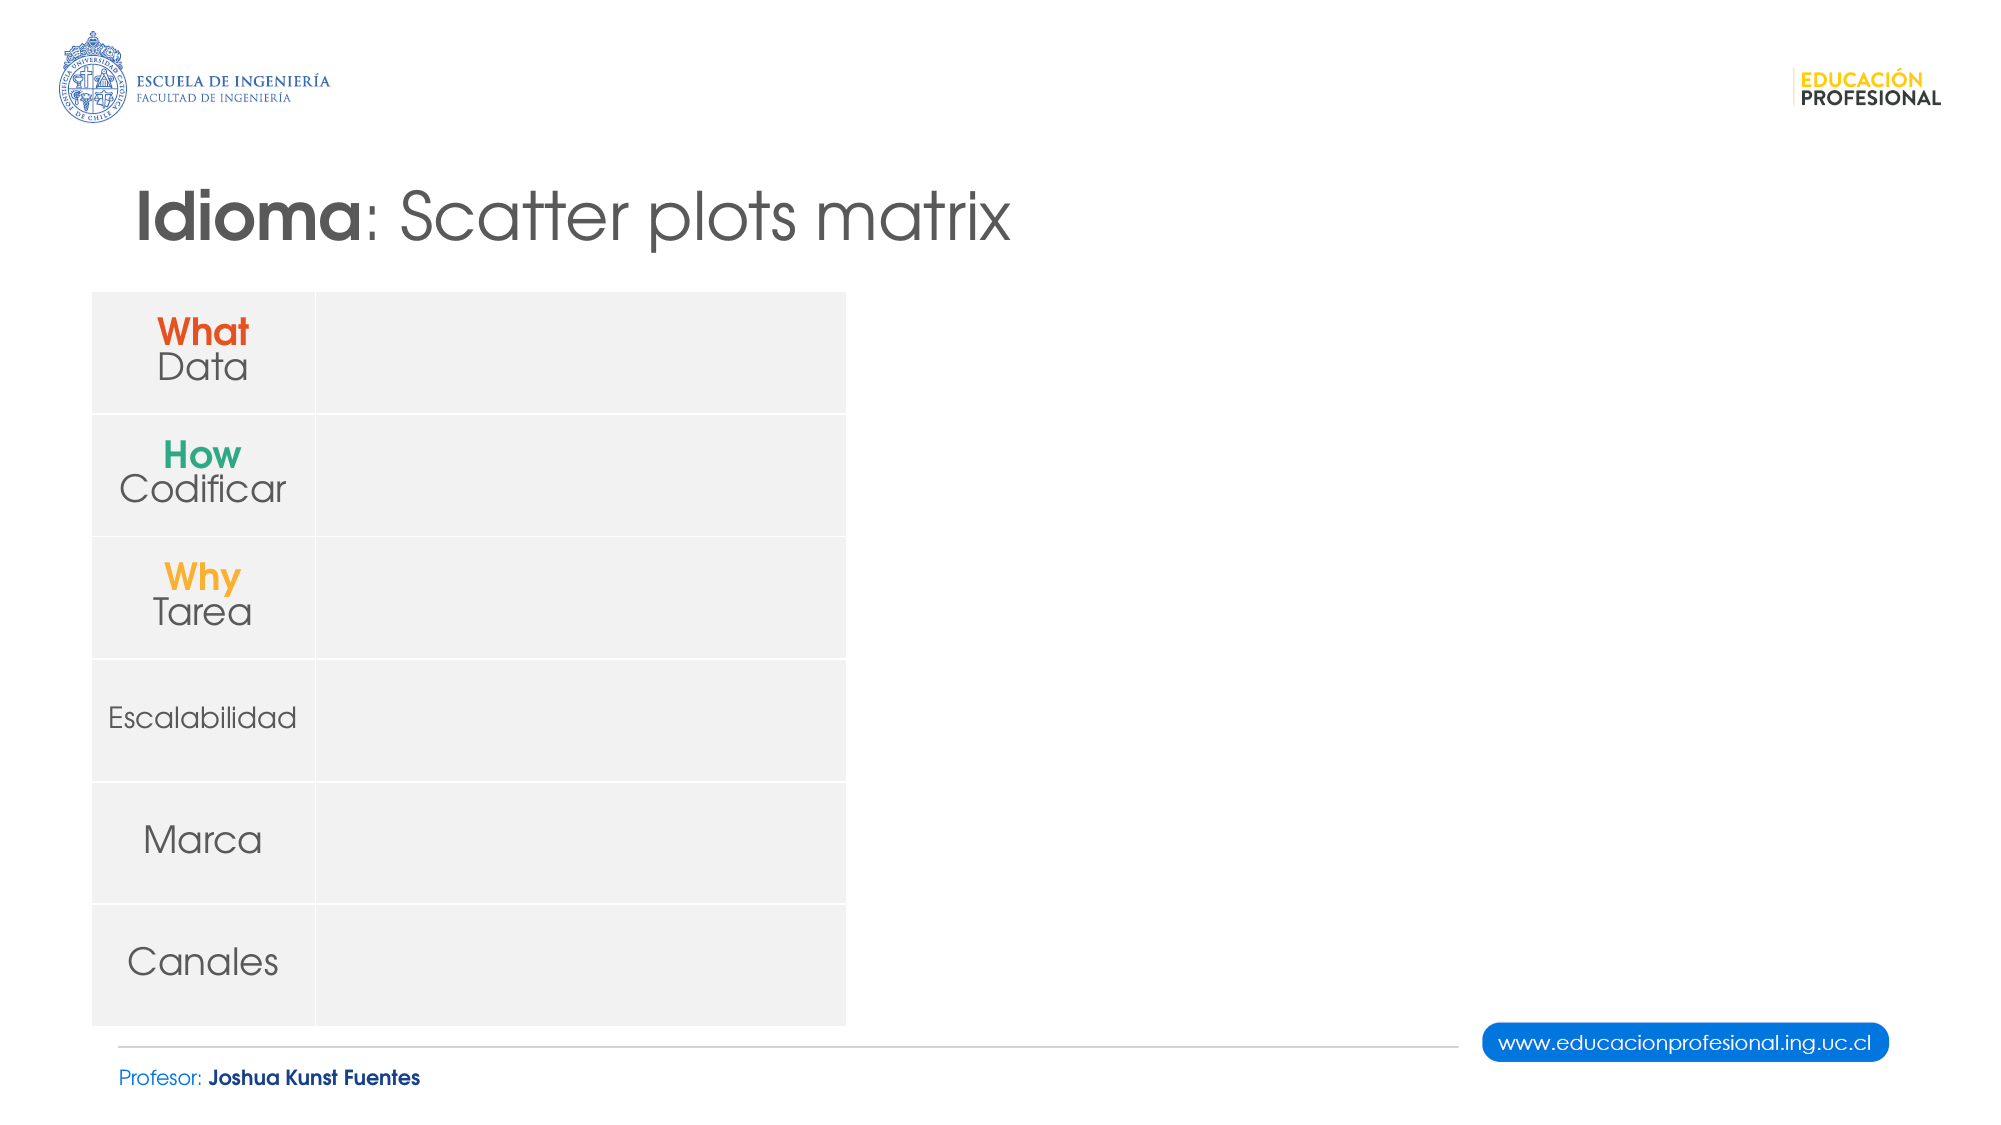

Idioma: Scatter plots matrix
| What Data |  |
| --- | --- |
| How Codificar |  |
| Why Tarea |  |
| Escalabilidad |  |
| Marca |  |
| Canales |  |